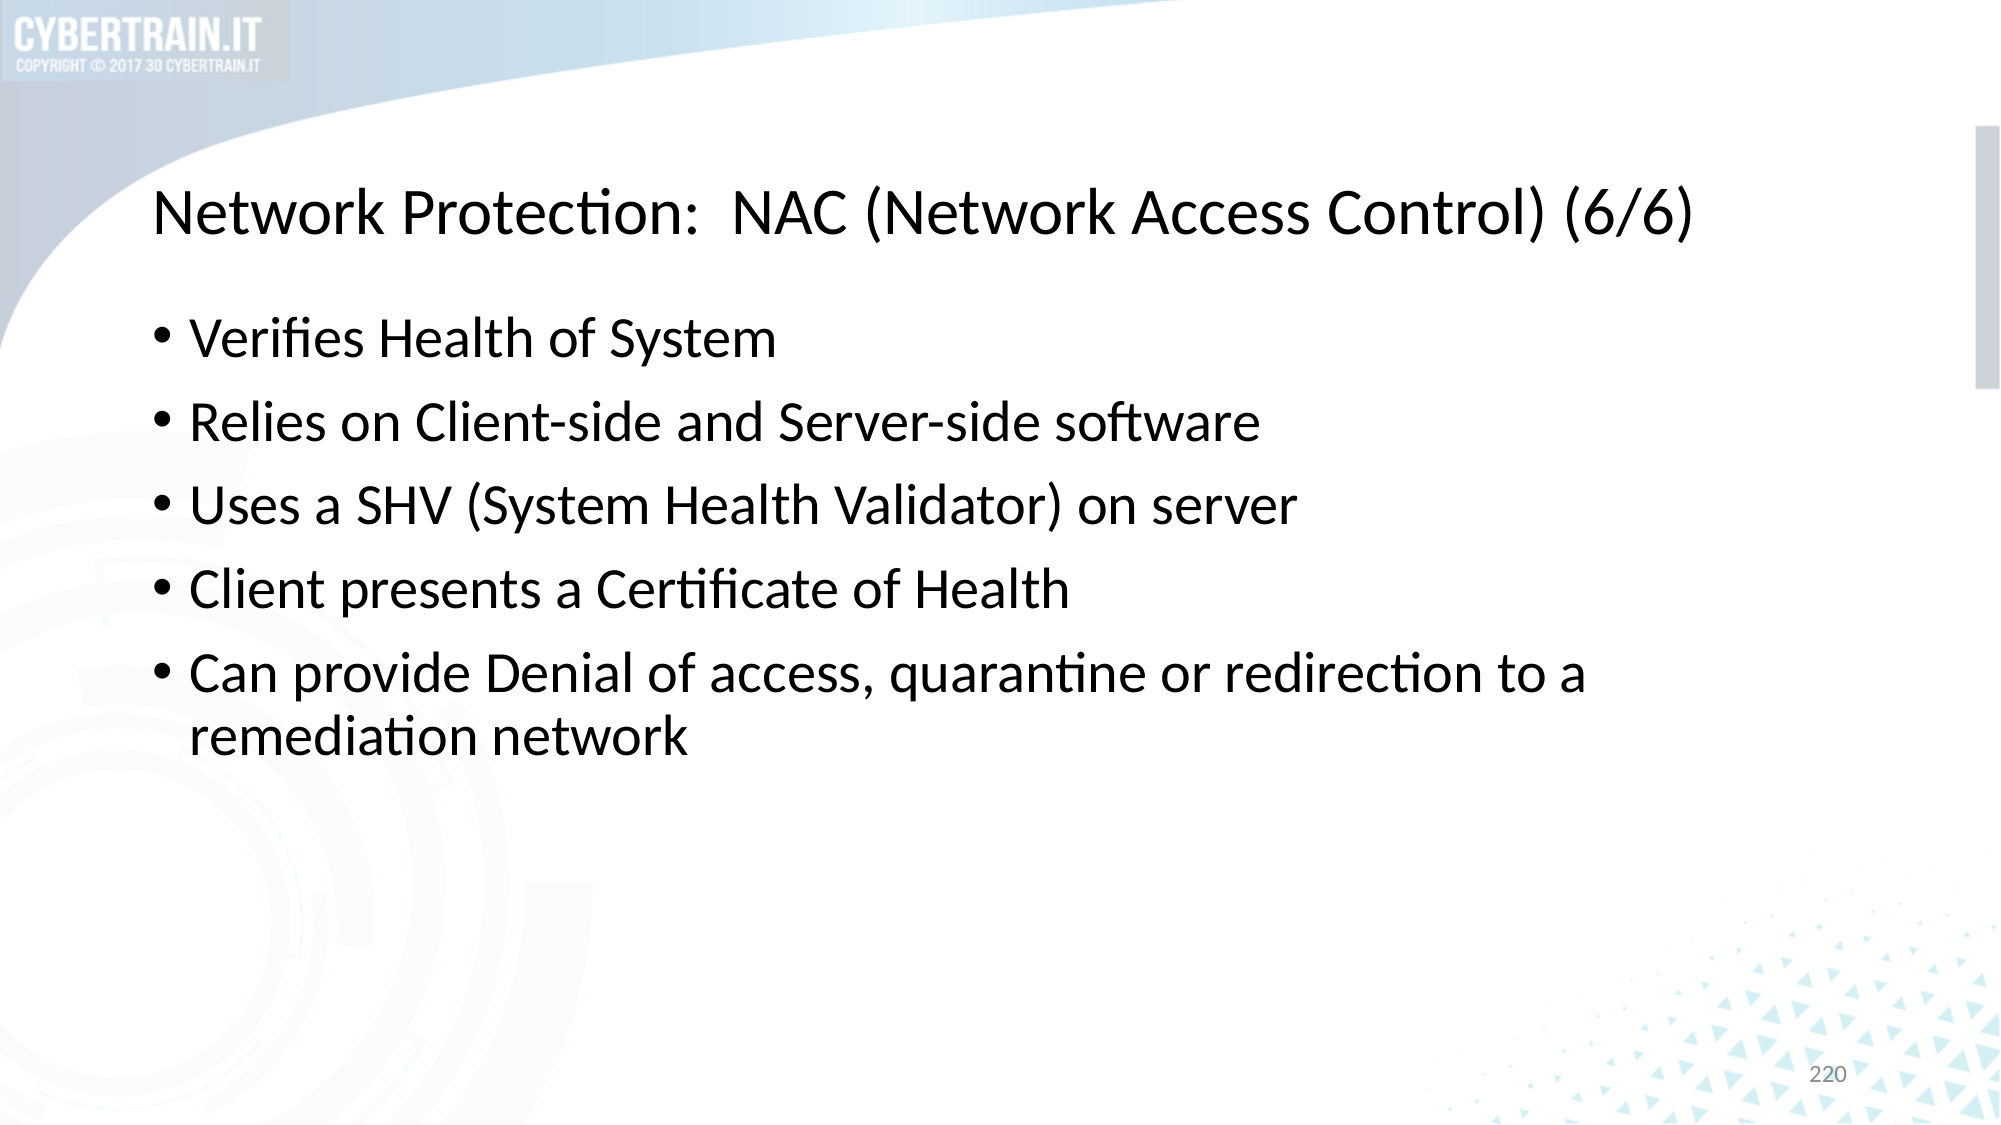

# Network Protection:  NAC (Network Access Control) (6/6)
Verifies Health of System
Relies on Client-side and Server-side software
Uses a SHV (System Health Validator) on server
Client presents a Certificate of Health
Can provide Denial of access, quarantine or redirection to a remediation network

220